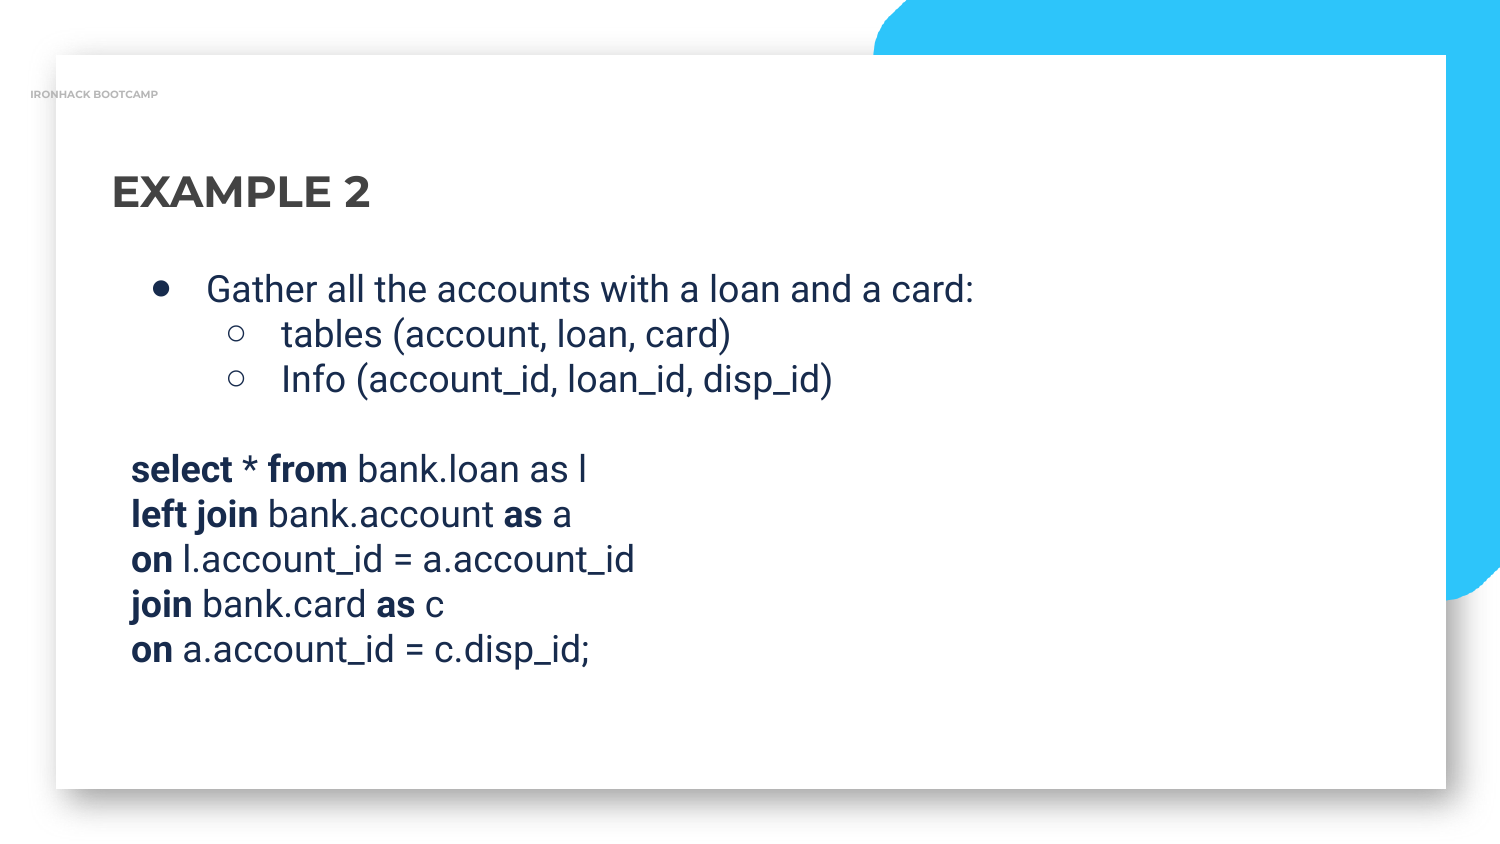

IRONHACK BOOTCAMP
EXAMPLE 2
Gather all the accounts with a loan and a card:
tables (account, loan, card)
Info (account_id, loan_id, disp_id)

select * from bank.loan as l
left join bank.account as a
on l.account_id = a.account_id
join bank.card as c
on a.account_id = c.disp_id;